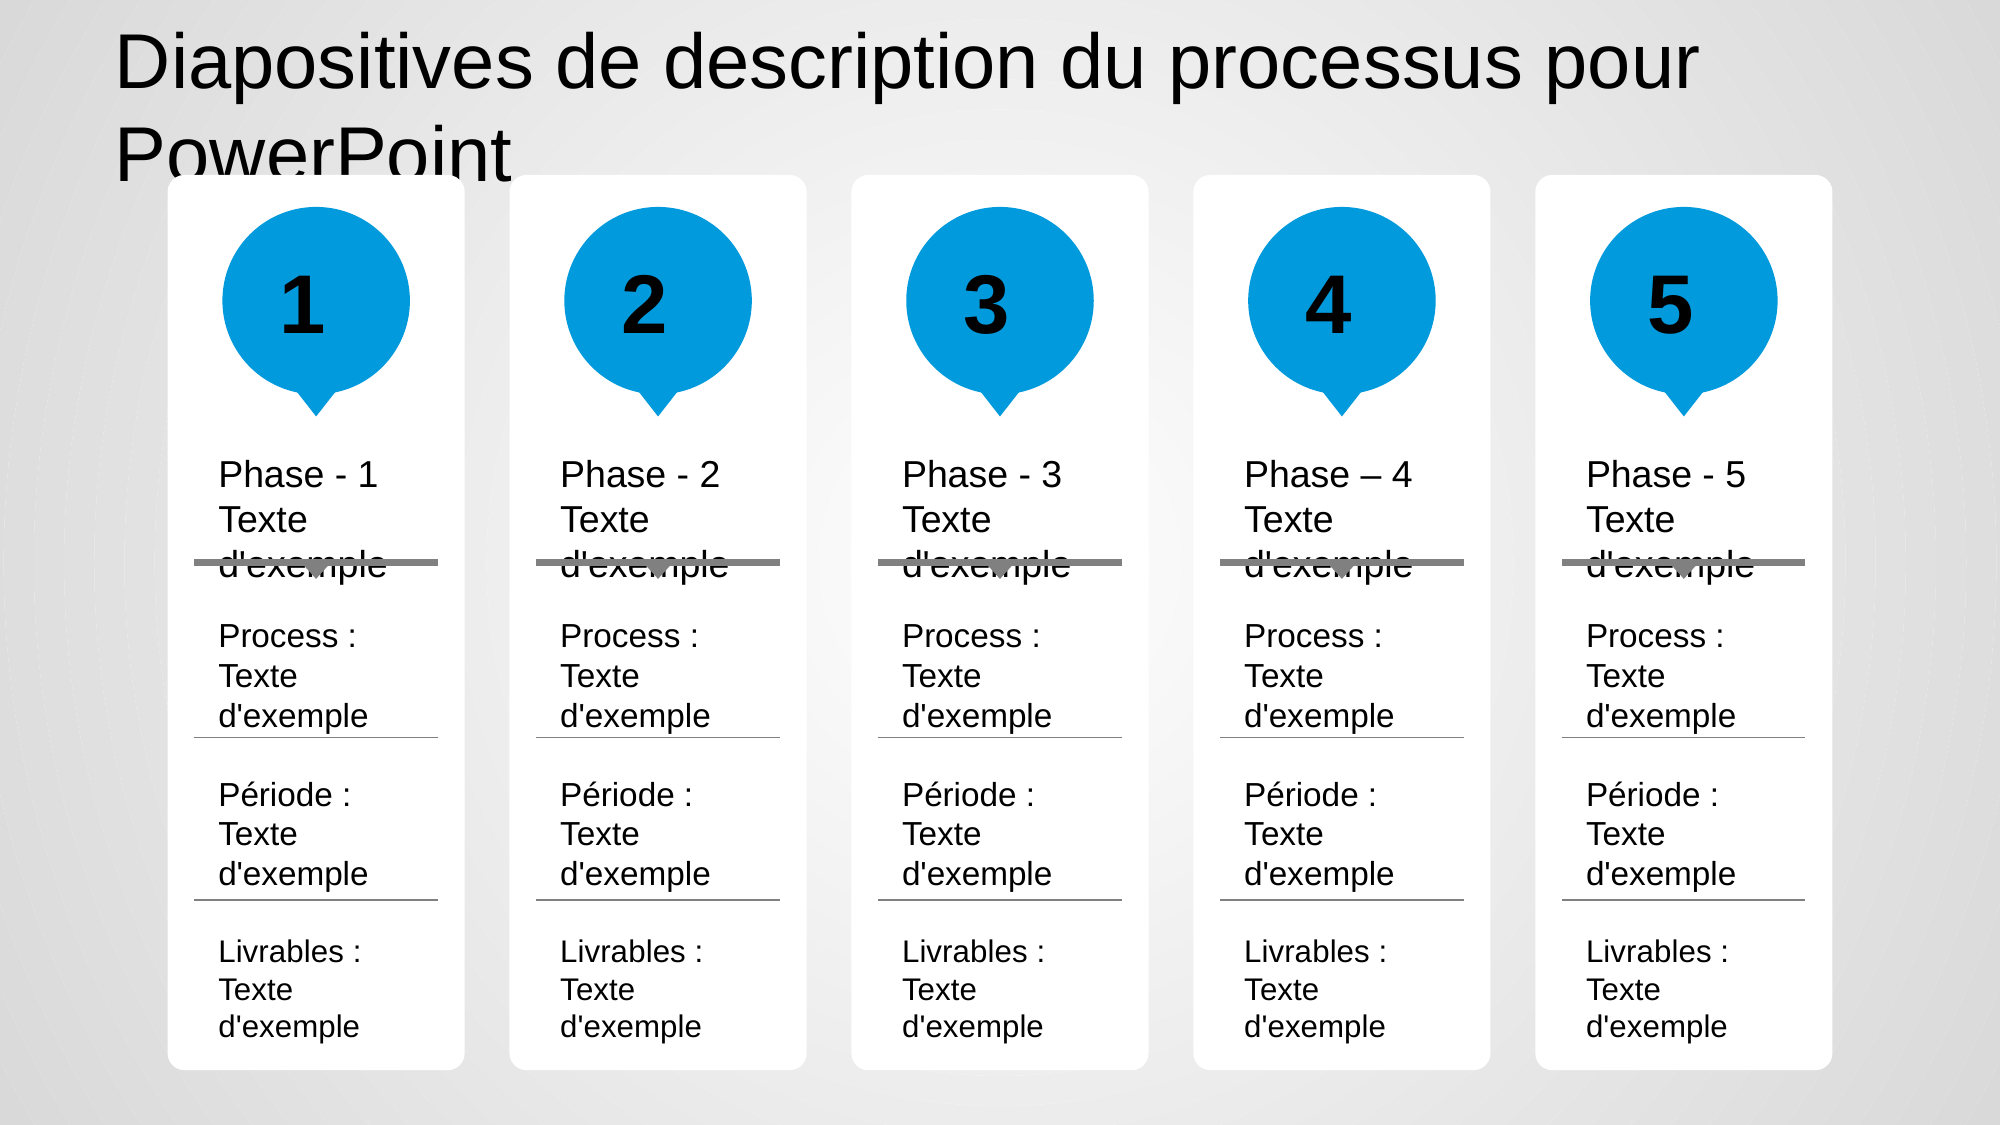

# Diapositives de description du processus pour PowerPoint

1

2

3

4

5

Phase - 1
Texte d'exemple
Phase - 2
Texte d'exemple
Phase - 3
Texte d'exemple
Phase – 4
Texte d'exemple
Phase - 5
Texte d'exemple

Process :
Texte d'exemple
Process :
Texte d'exemple
Process :
Texte d'exemple
Process :
Texte d'exemple
Process :
Texte d'exemple
Période :
Texte d'exemple
Période :
Texte d'exemple
Période :
Texte d'exemple
Période :
Texte d'exemple
Période :
Texte d'exemple
Livrables :
Texte d'exemple
Livrables :
Texte d'exemple
Livrables :
Texte d'exemple
Livrables :
Texte d'exemple
Livrables :
Texte d'exemple